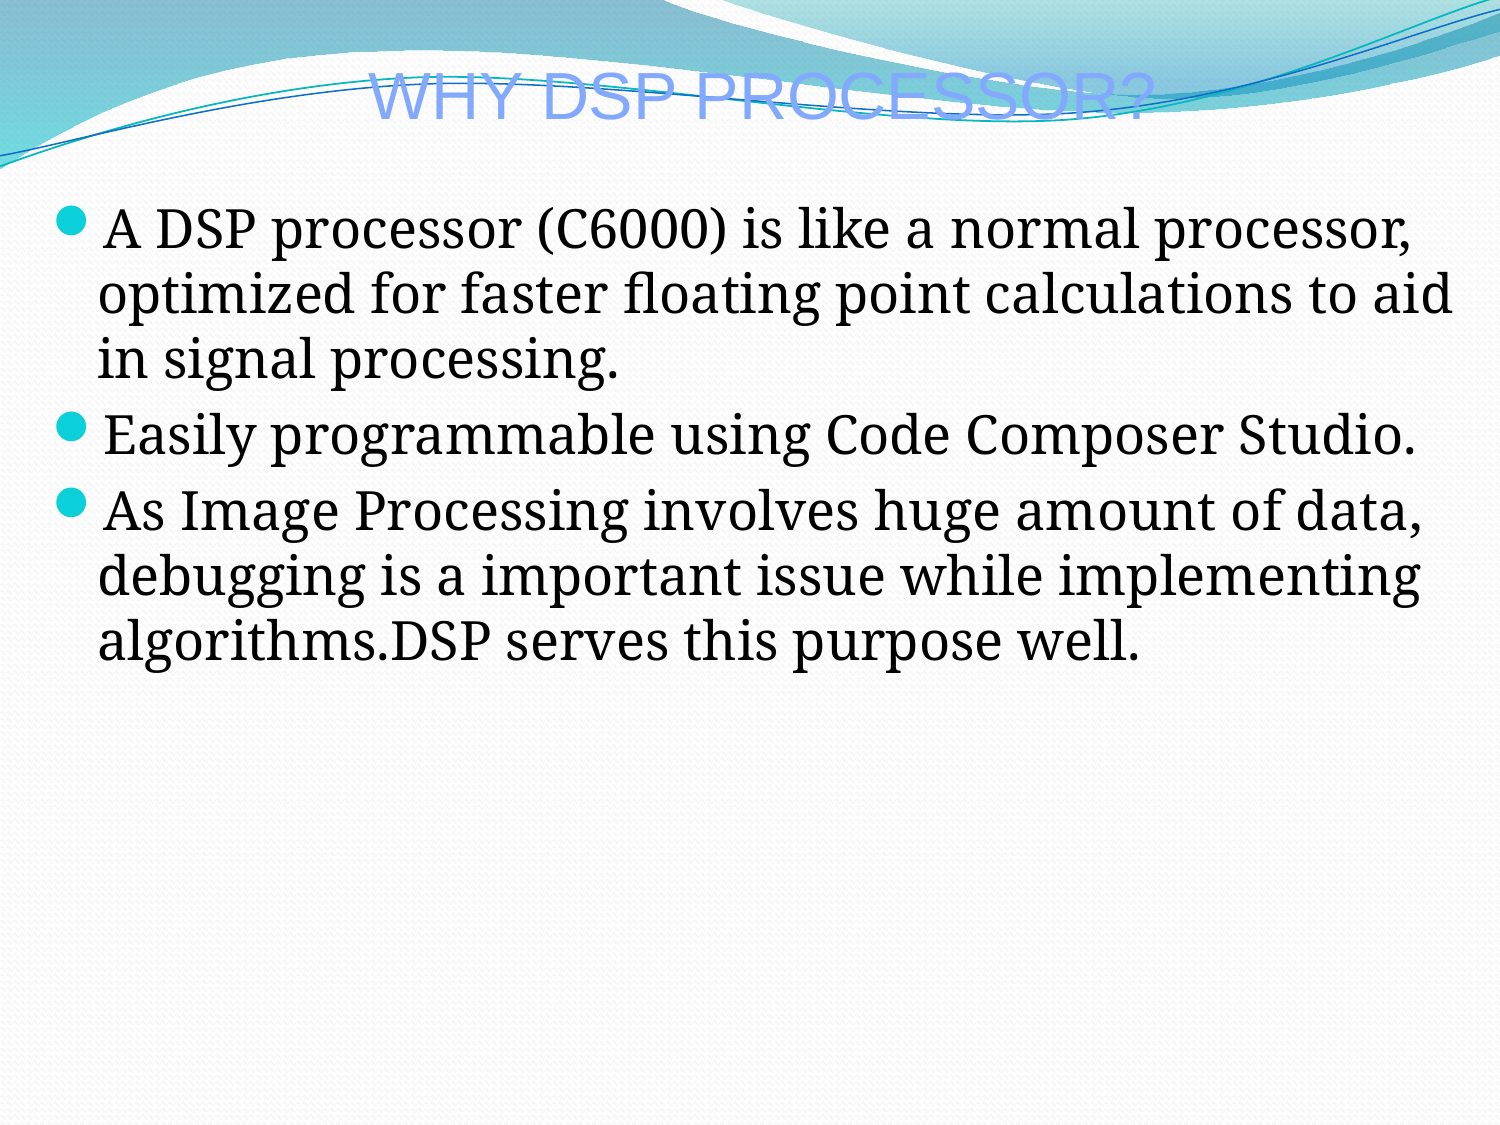

# WHY DSP processor?
A DSP processor (C6000) is like a normal processor, optimized for faster floating point calculations to aid in signal processing.
Easily programmable using Code Composer Studio.
As Image Processing involves huge amount of data, debugging is a important issue while implementing algorithms.DSP serves this purpose well.